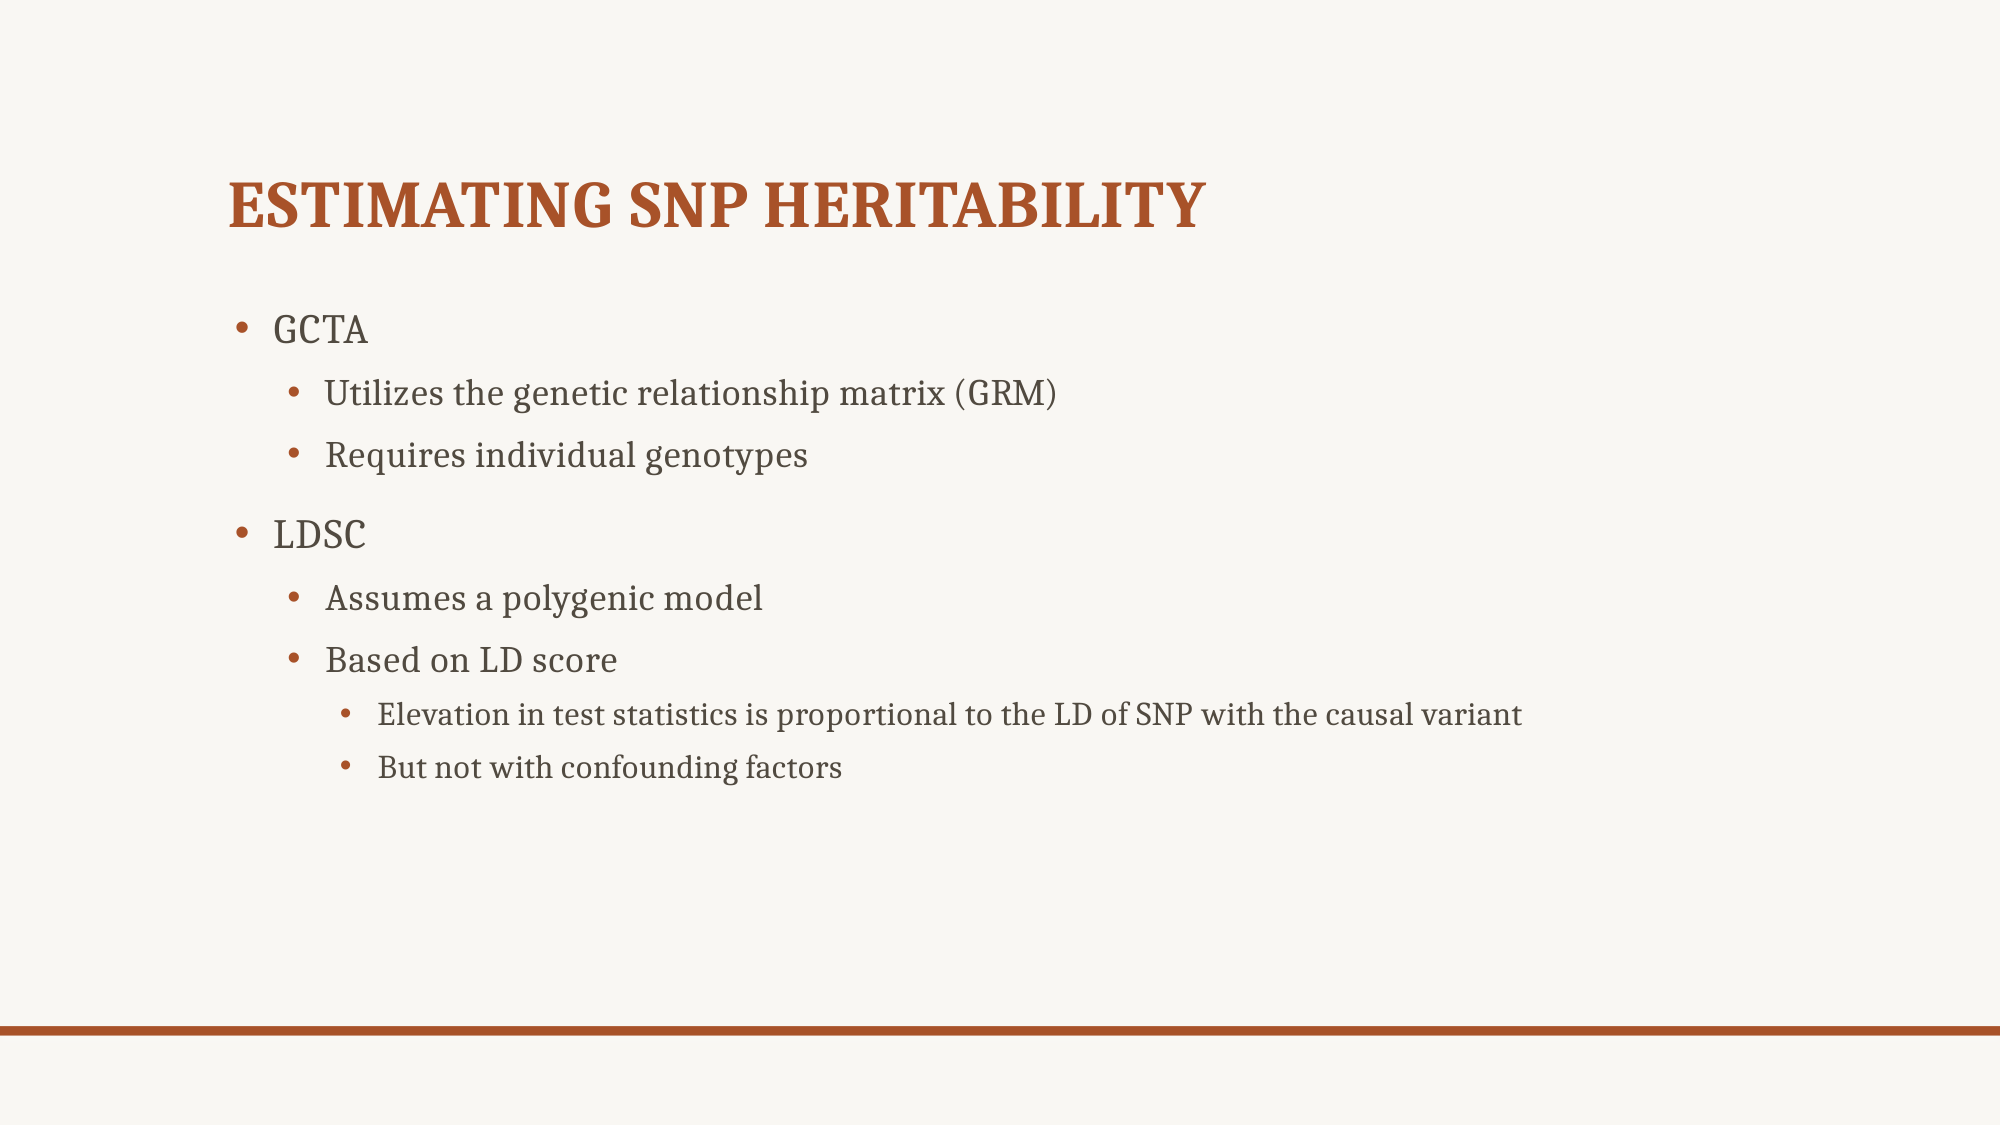

# Estimating SNP Heritability
GCTA
Utilizes the genetic relationship matrix (GRM)
Requires individual genotypes
LDSC
Assumes a polygenic model
Based on LD score
Elevation in test statistics is proportional to the LD of SNP with the causal variant
But not with confounding factors